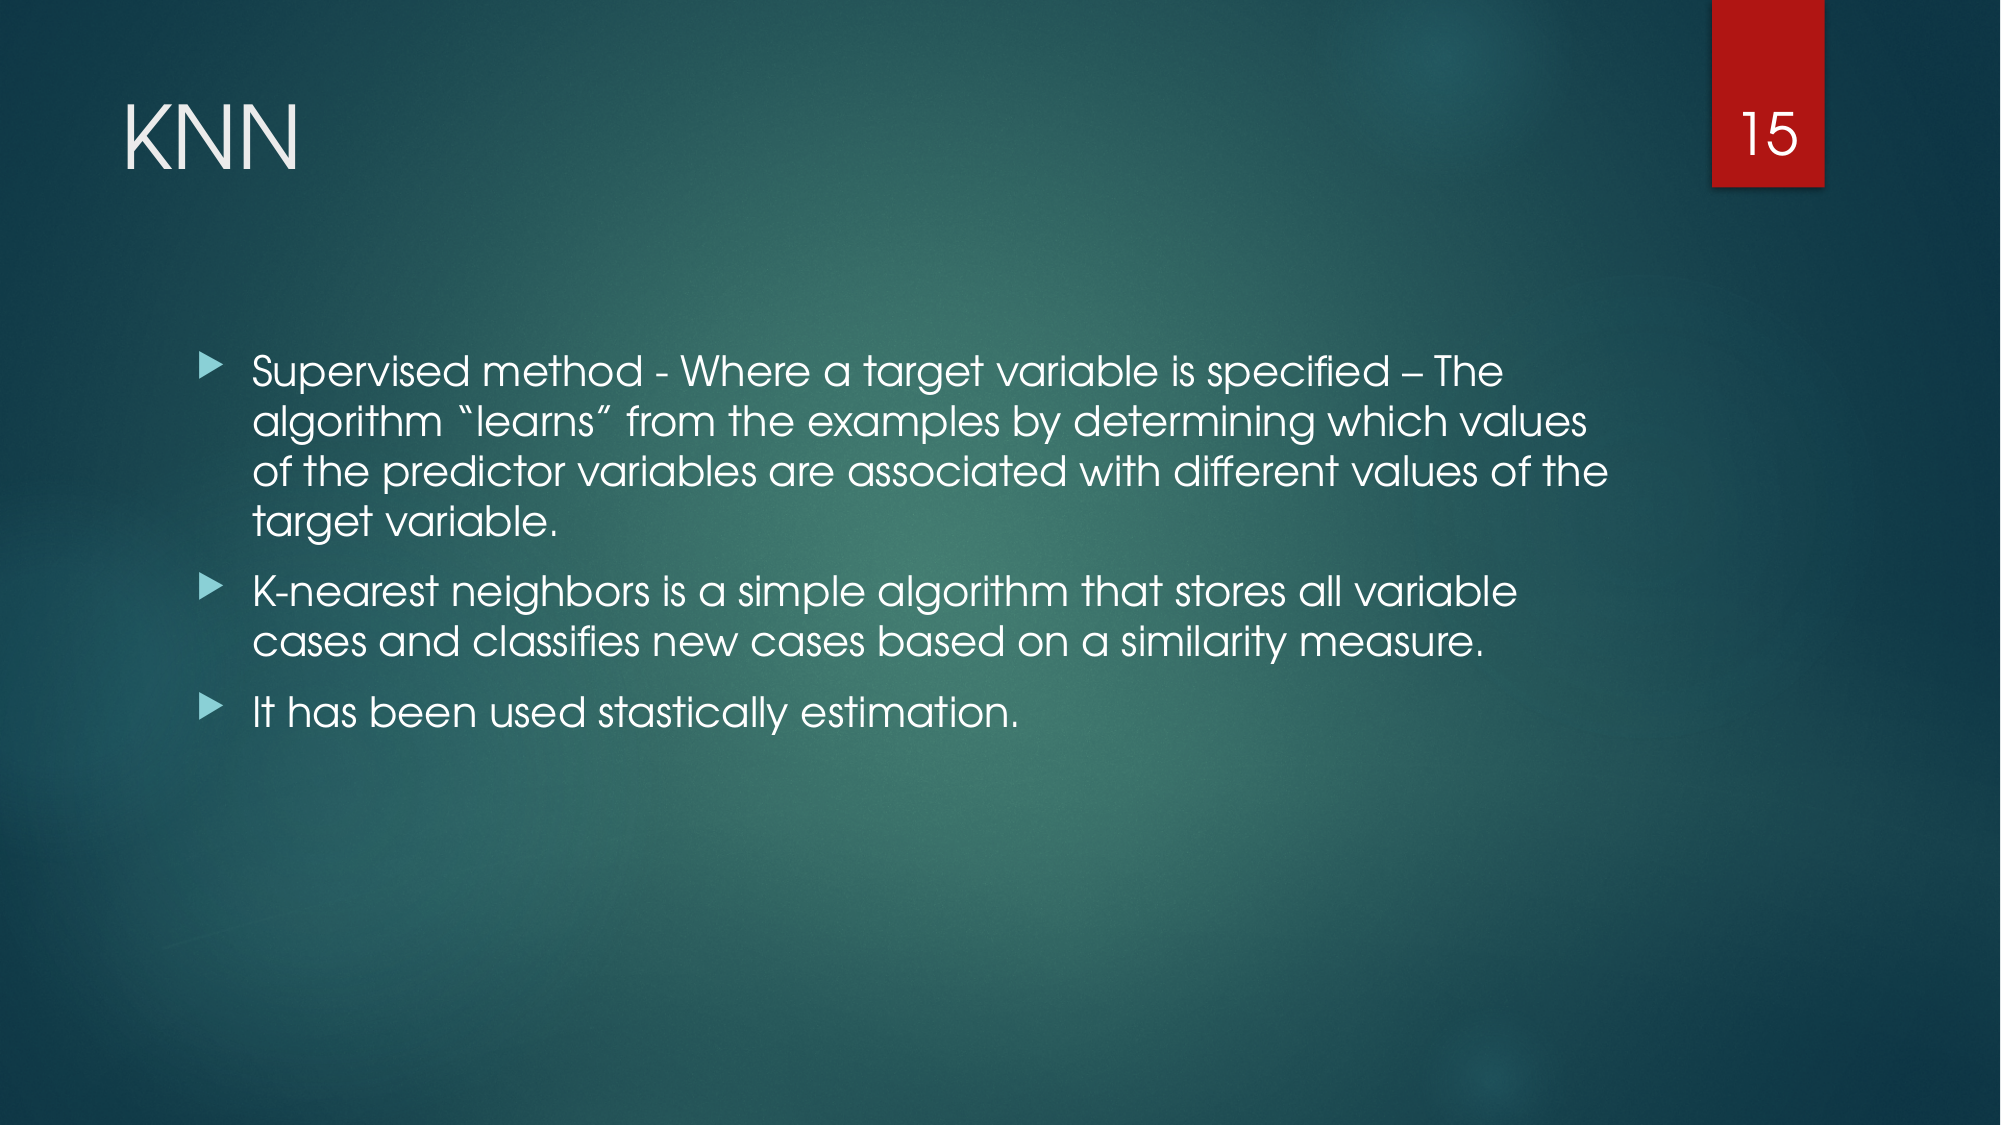

15
# KNN
Supervised method - Where a target variable is specified – The algorithm “learns” from the examples by determining which values of the predictor variables are associated with different values of the target variable.
K-nearest neighbors is a simple algorithm that stores all variable cases and classifies new cases based on a similarity measure.
It has been used stastically estimation.